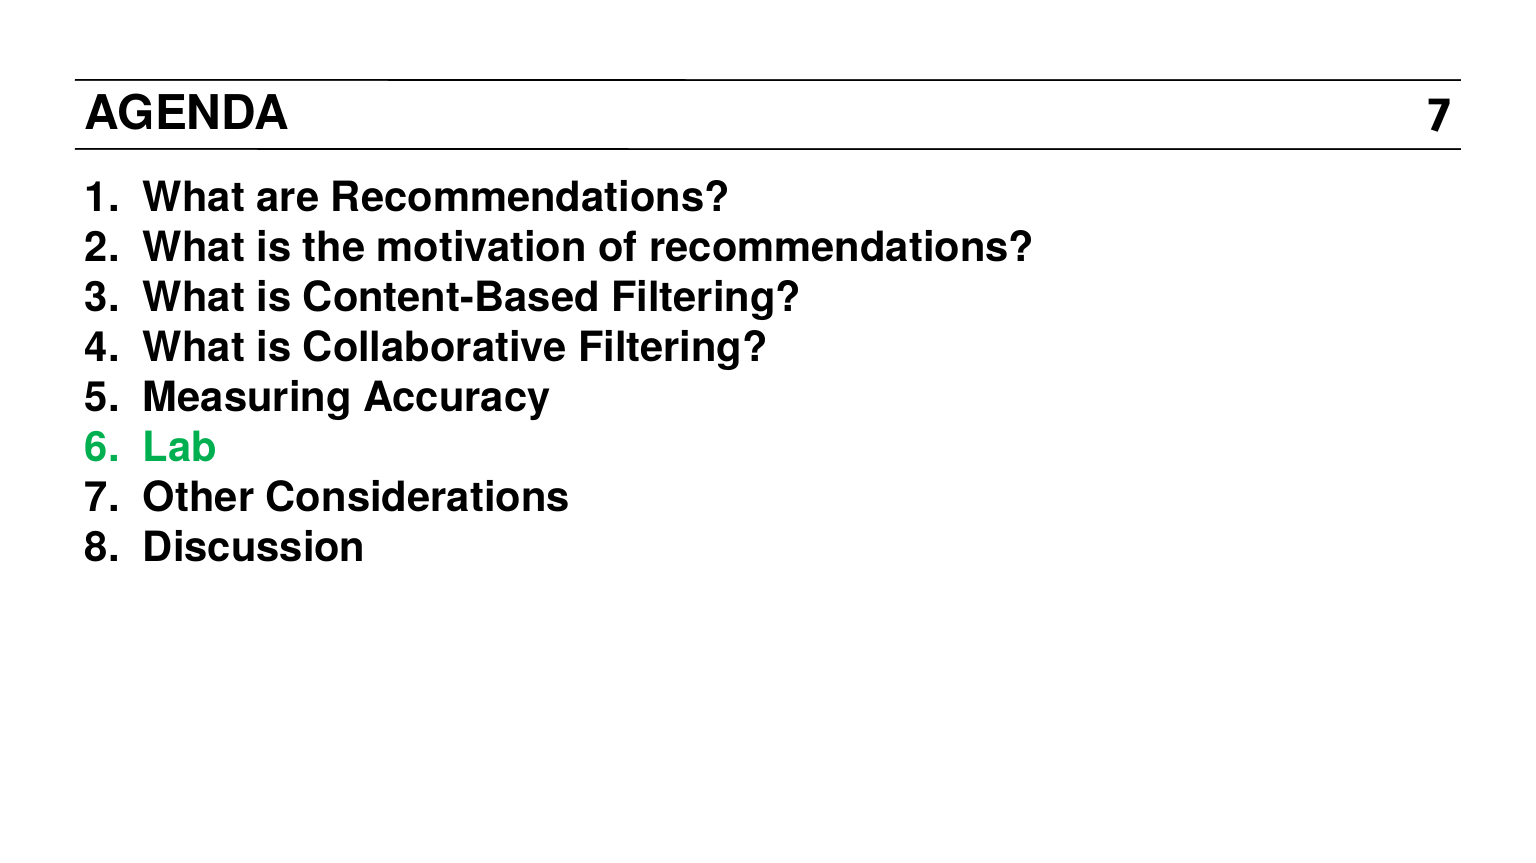

# AGENDA
7

What are Recommendations?
What is the motivation of recommendations?
What is Content-Based Filtering?
What is Collaborative Filtering?
Measuring Accuracy
Lab
Other Considerations
Discussion